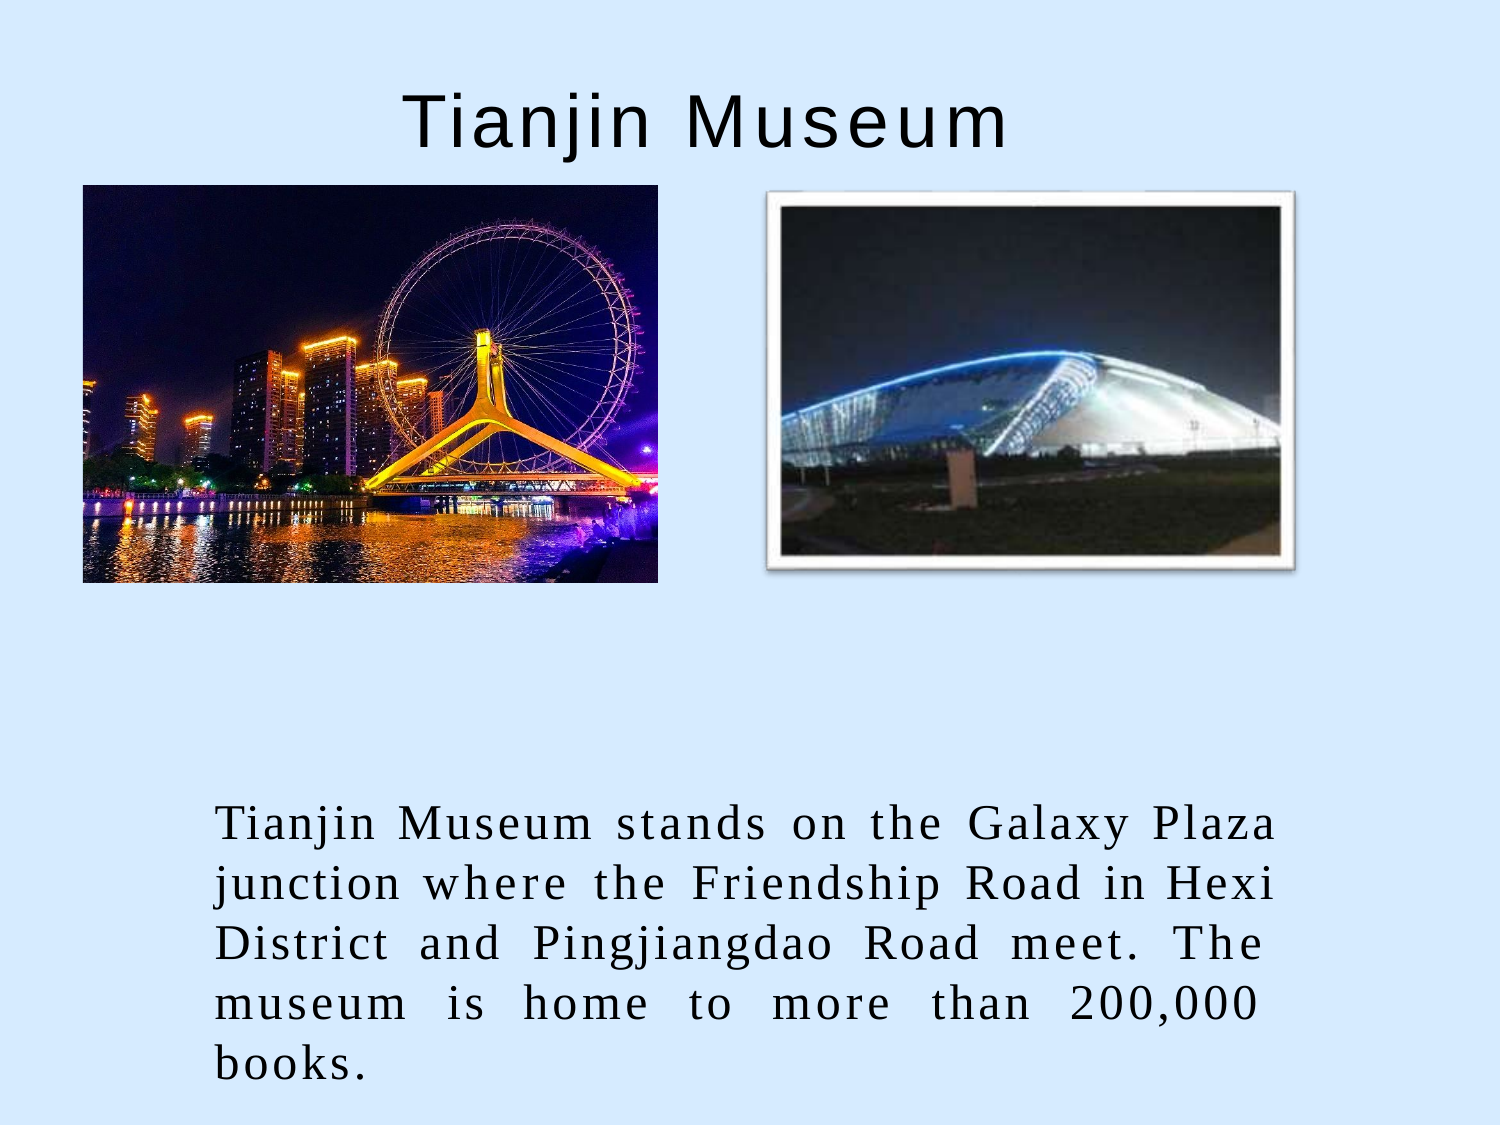

# Tianjin Museum

Tianjin Museum stands on the Galaxy Plaza  junction where the Friendship Road in Hexi  District and Pingjiangdao Road meet. The  museum is home to more than 200,000  books.